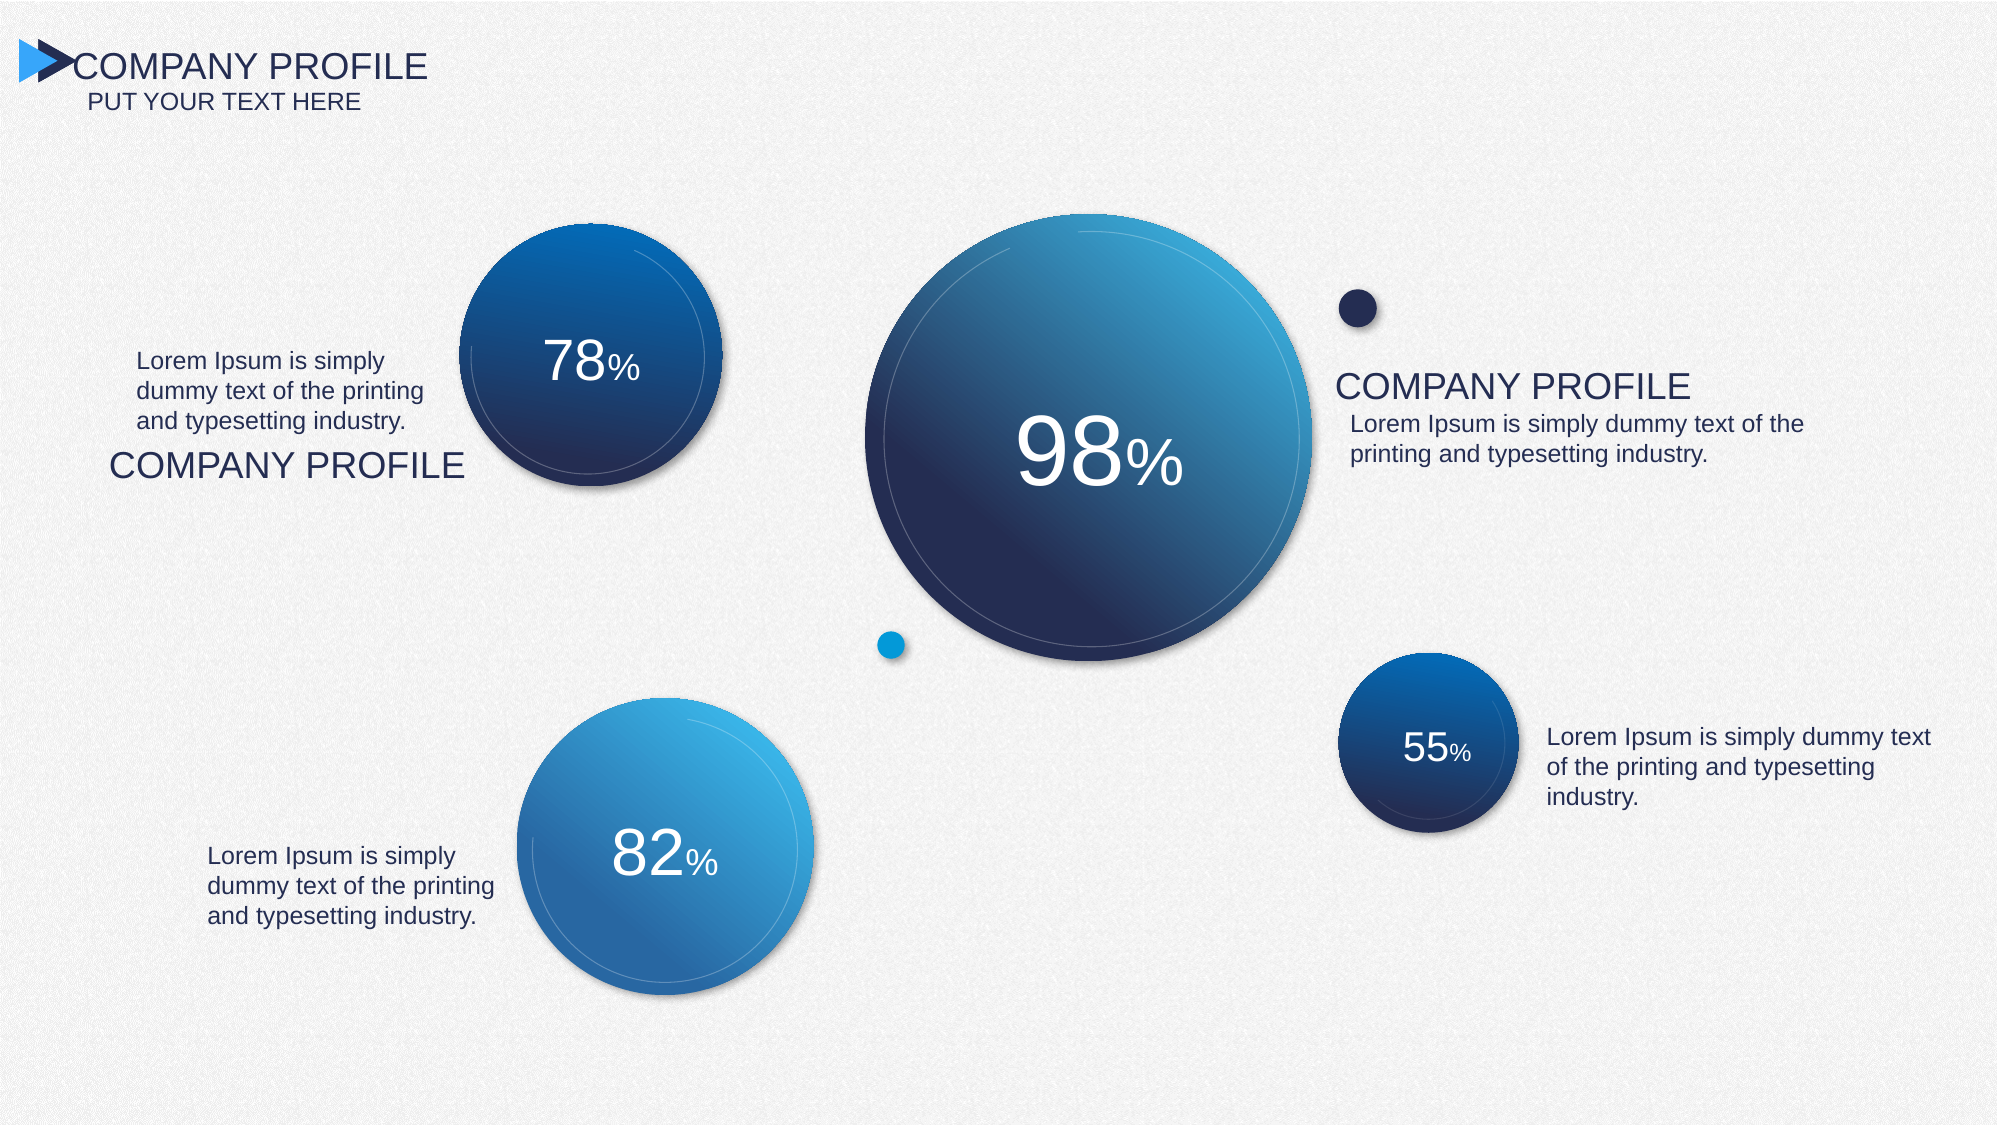

COMPANY PROFILE

PUT YOUR TEXT HERE

98%

78%

Lorem Ipsum is simply dummy text of the printing and typesetting industry.
COMPANY PROFILE
COMPANY PROFILE
Lorem Ipsum is simply dummy text of the printing and typesetting industry.

55%

82%
Lorem Ipsum is simply dummy text of the printing and typesetting industry.
Lorem Ipsum is simply dummy text of the printing and typesetting industry.